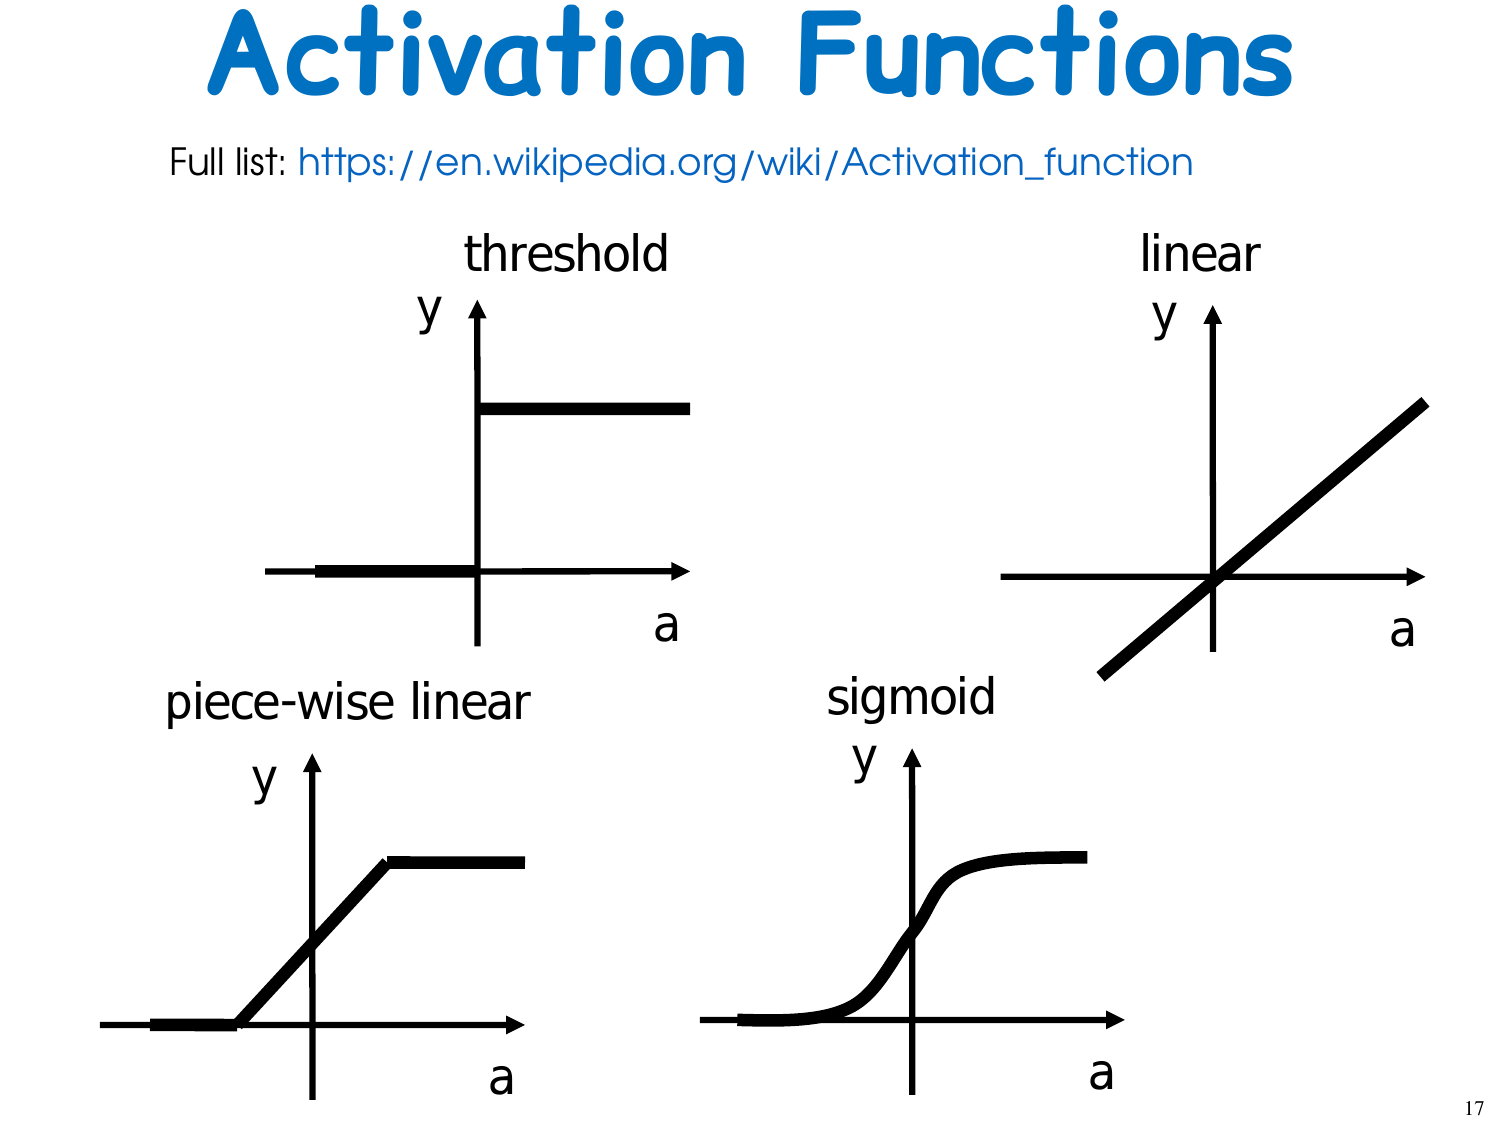

# Activation Functions
Full list: https://en.wikipedia.org/wiki/Activation_function
threshold
y

a
linear
y

a
sigmoid
y

a
piece-wise linear
y

a
17